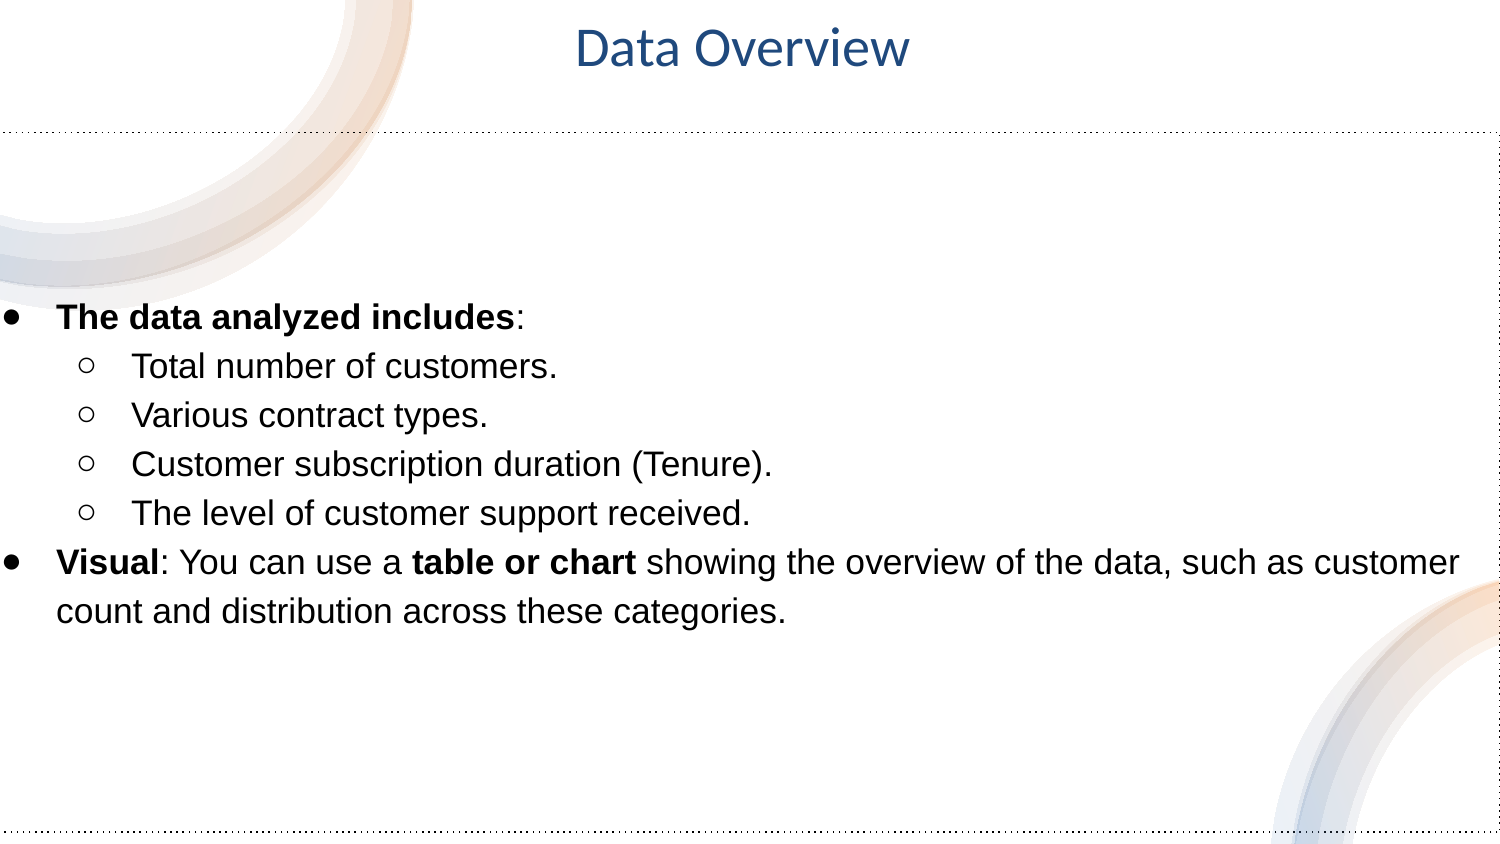

# Data Overview

The data analyzed includes:
Total number of customers.
Various contract types.
Customer subscription duration (Tenure).
The level of customer support received.
Visual: You can use a table or chart showing the overview of the data, such as customer count and distribution across these categories.